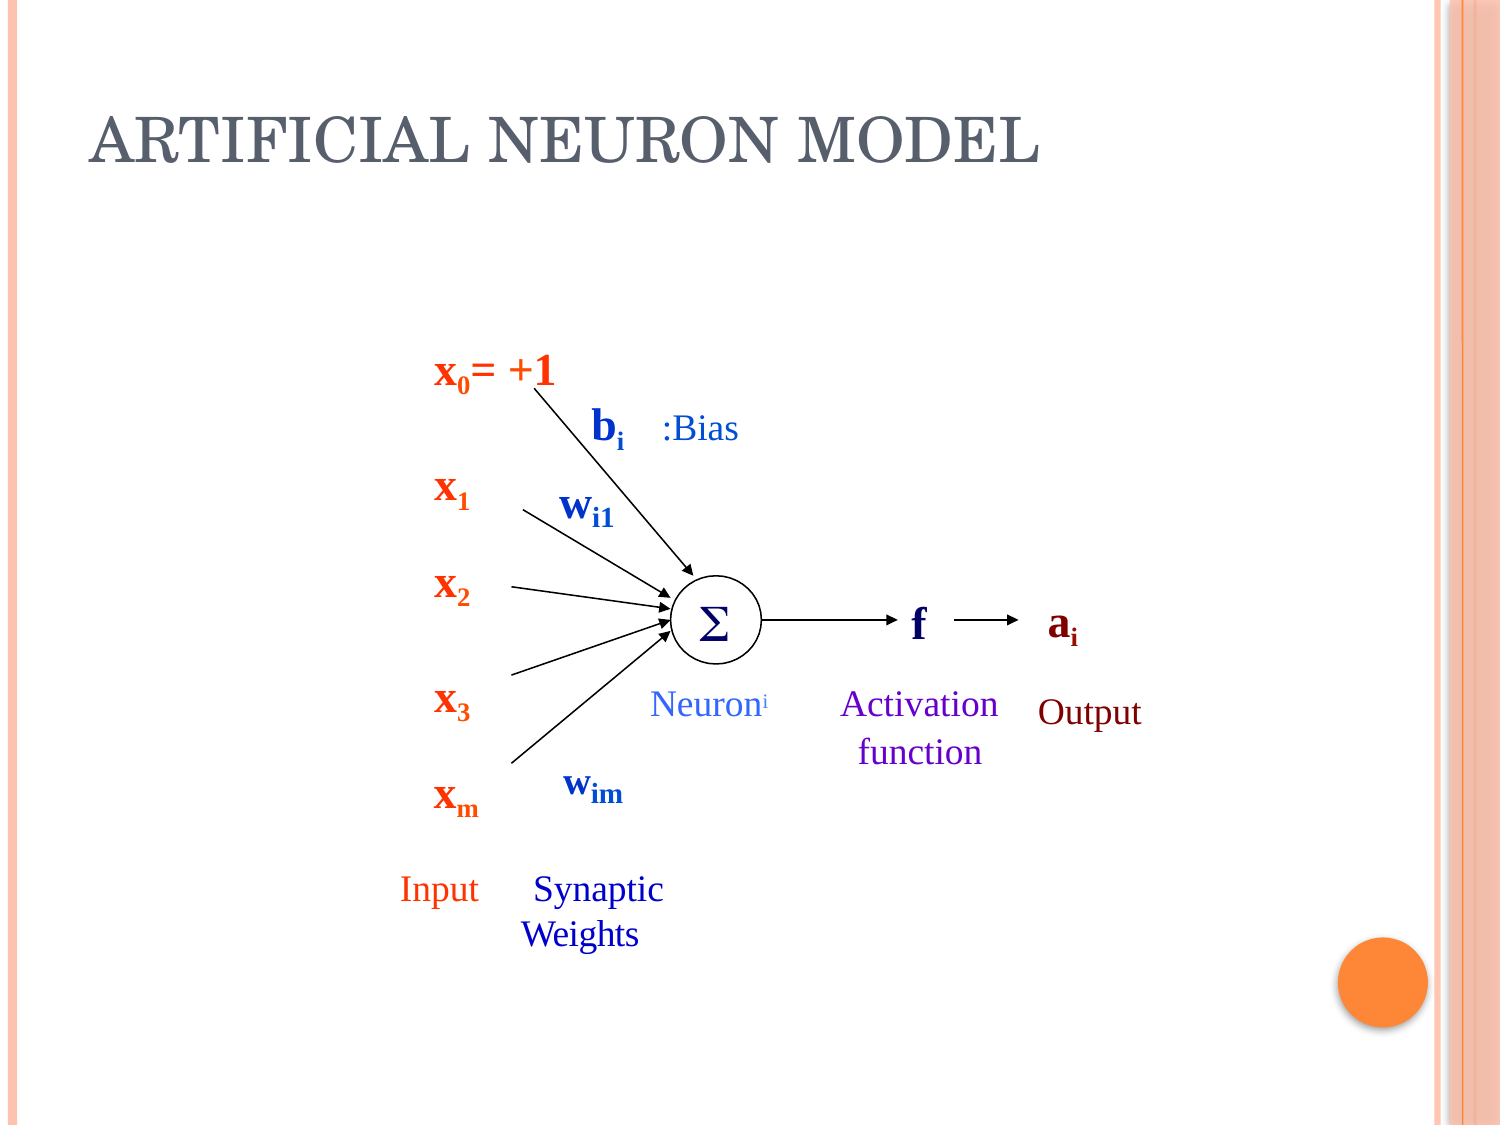

# Artificial Neuron Model
x0= +1

x1

bi	:Bias
w
i1

x2

x3

Σ
ai
Output
f

Activation  function
Neuroni
wim
xm
Input	Synaptic
Weights